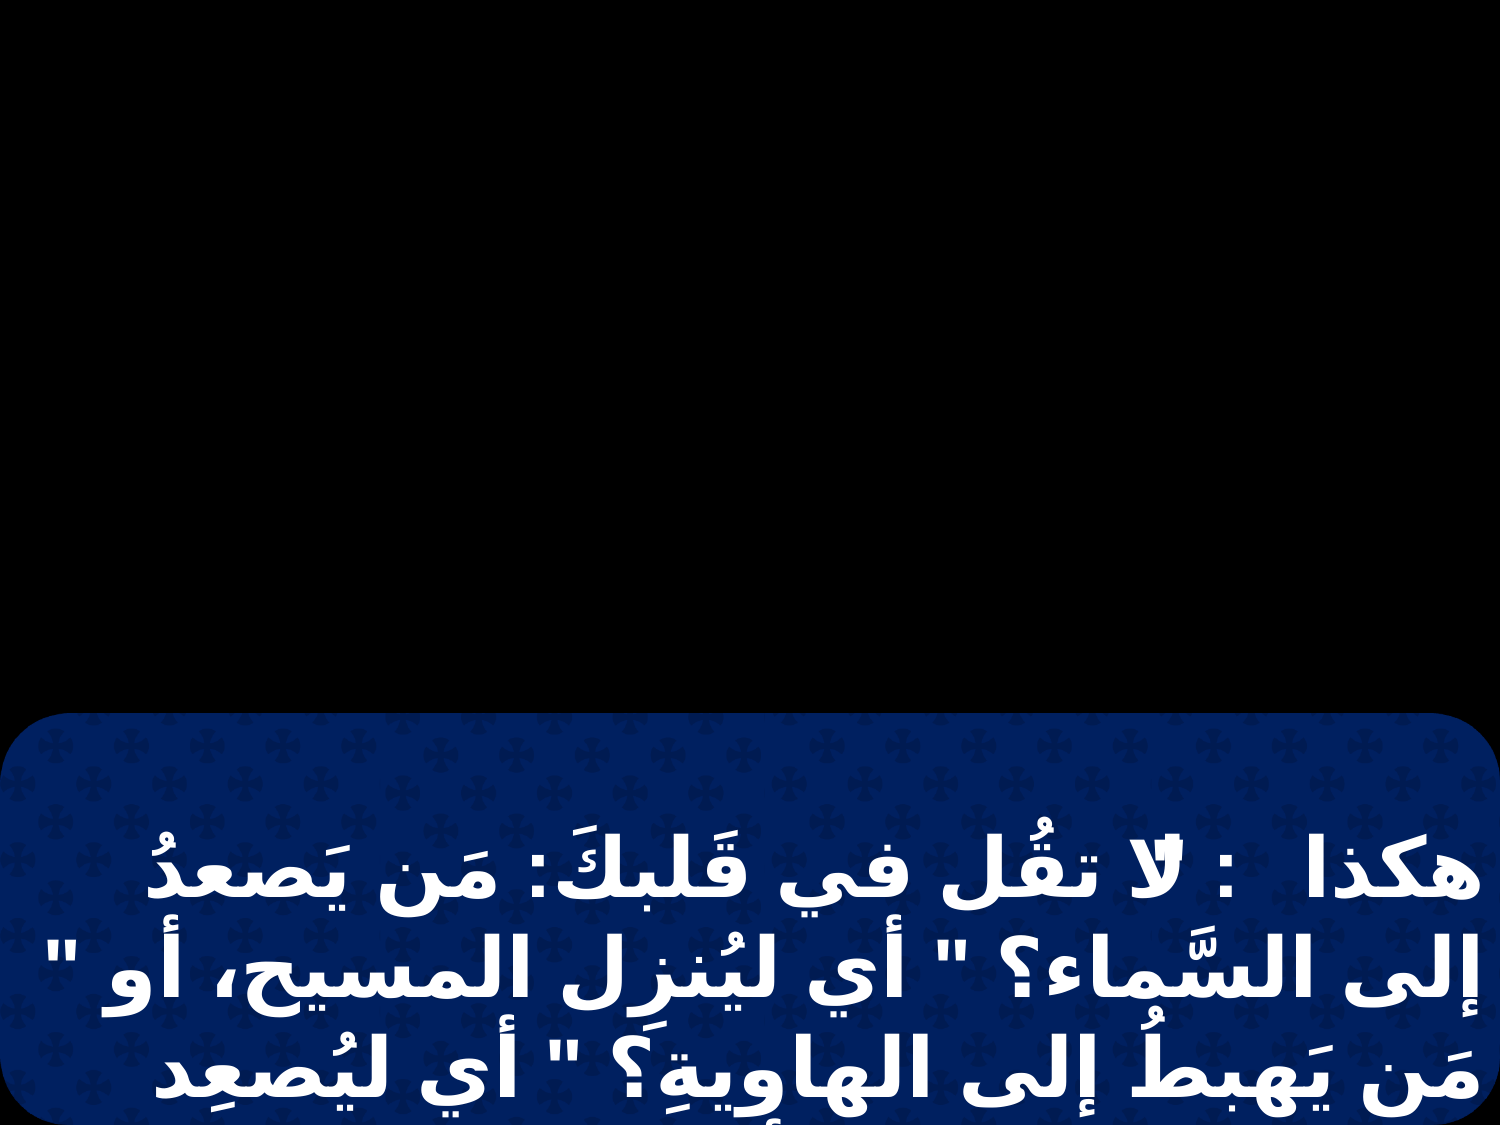

هكذا: " لا تقُل في قَلبكَ: مَن يَصعدُ إلى السَّماء؟ " أي ليُنزِل المسيح، أو " مَن يَهبطُ إلى الهاويةِ؟ " أي ليُصعِد المسيح مِن بين الأموَات لكن ماذا يقُولُ